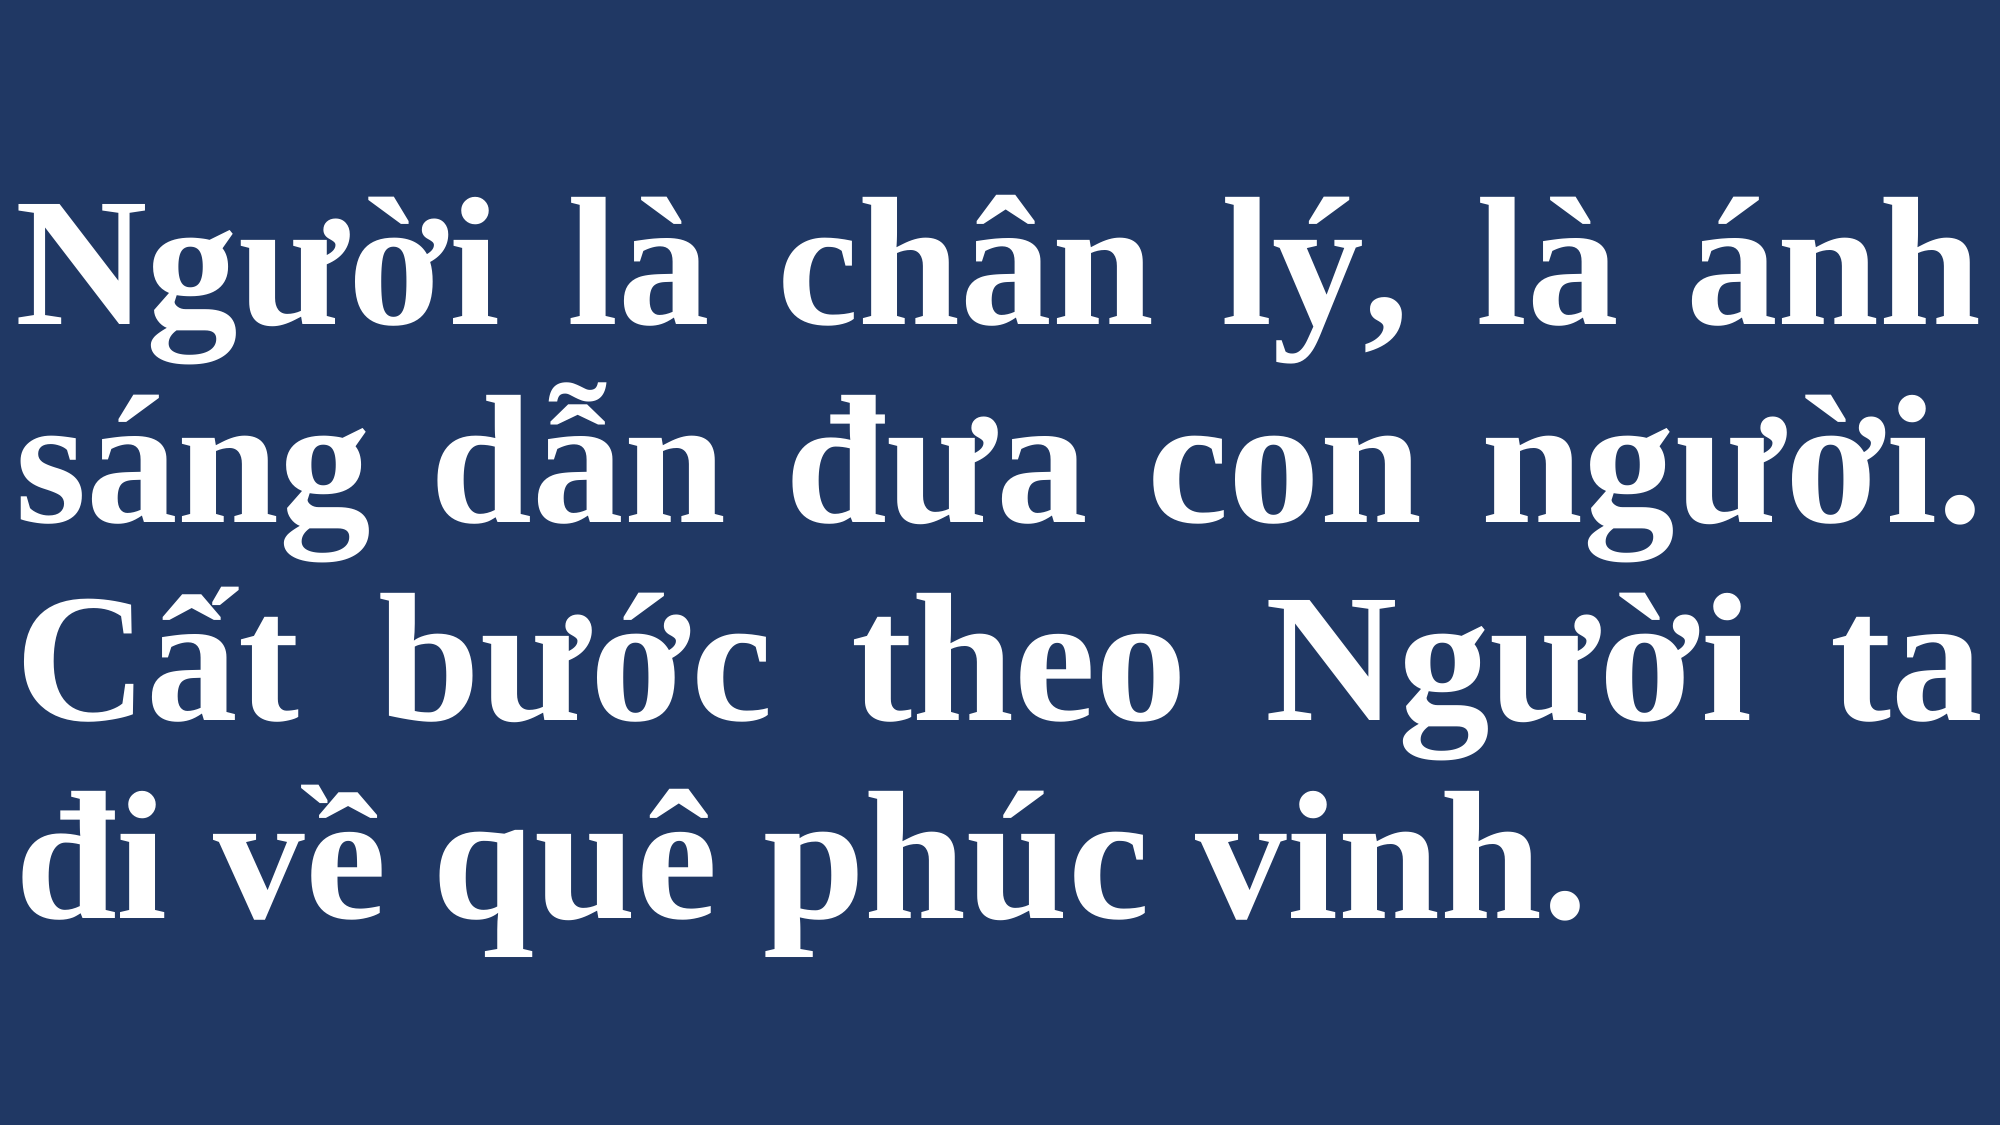

# Người là chân lý, là ánh sáng dẫn đưa con người. Cất bước theo Người ta đi về quê phúc vinh.